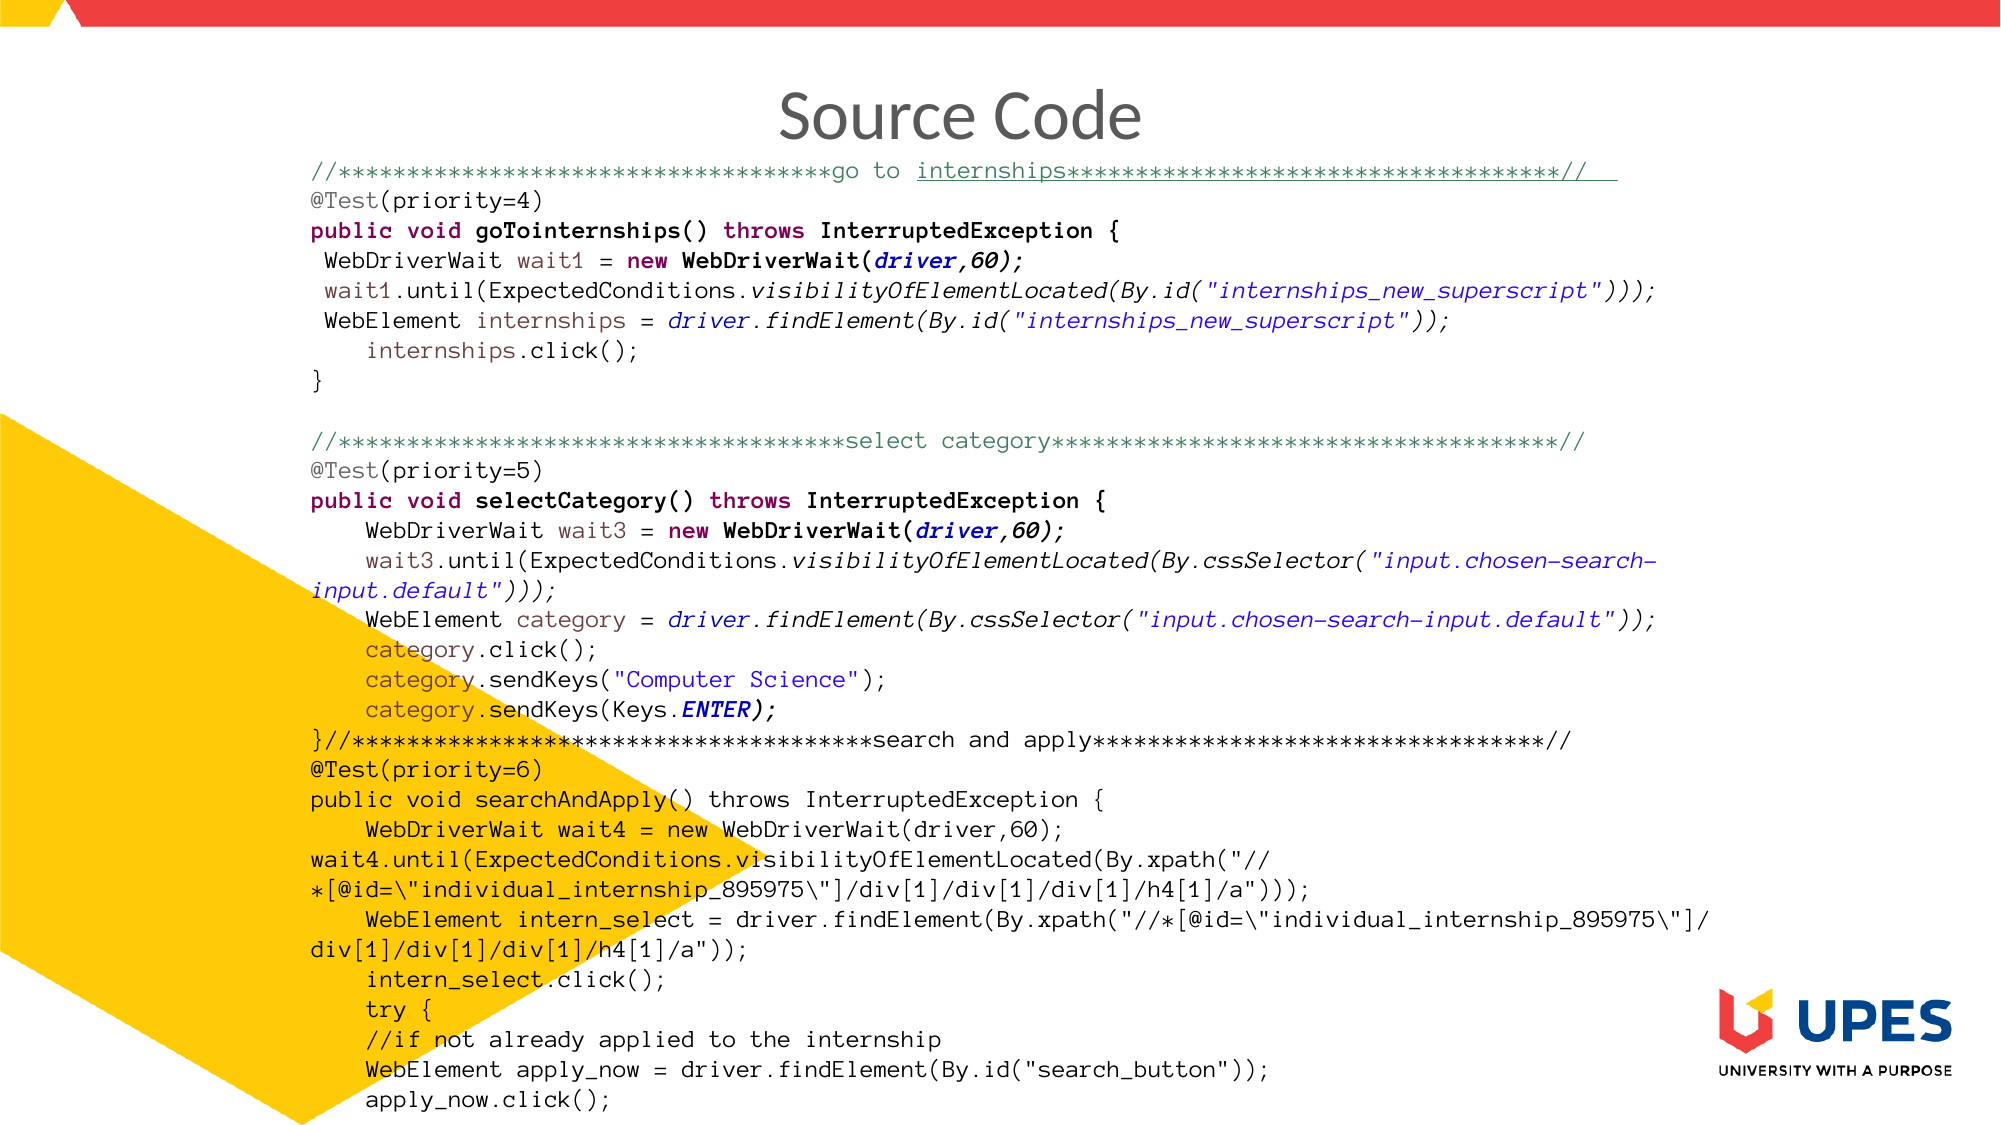

# Source Code
//************************************go to internships************************************//
@Test(priority=4)
public void goTointernships() throws InterruptedException {
 WebDriverWait wait1 = new WebDriverWait(driver,60);
 wait1.until(ExpectedConditions.visibilityOfElementLocated(By.id("internships_new_superscript")));
 WebElement internships = driver.findElement(By.id("internships_new_superscript"));
    internships.click();
}

//*************************************select category*************************************//
@Test(priority=5)
public void selectCategory() throws InterruptedException {
    WebDriverWait wait3 = new WebDriverWait(driver,60);
    wait3.until(ExpectedConditions.visibilityOfElementLocated(By.cssSelector("input.chosen-search-input.default")));
    WebElement category = driver.findElement(By.cssSelector("input.chosen-search-input.default"));
    category.click();
    category.sendKeys("Computer Science");
    category.sendKeys(Keys.ENTER);
}//**************************************search and apply*********************************//
@Test(priority=6)
public void searchAndApply() throws InterruptedException {
    WebDriverWait wait4 = new WebDriverWait(driver,60); wait4.until(ExpectedConditions.visibilityOfElementLocated(By.xpath("//*[@id=\"individual_internship_895975\"]/div[1]/div[1]/div[1]/h4[1]/a")));
    WebElement intern_select = driver.findElement(By.xpath("//*[@id=\"individual_internship_895975\"]/div[1]/div[1]/div[1]/h4[1]/a"));
    intern_select.click();
    try {
    //if not already applied to the internship
    WebElement apply_now = driver.findElement(By.id("search_button"));
    apply_now.click();